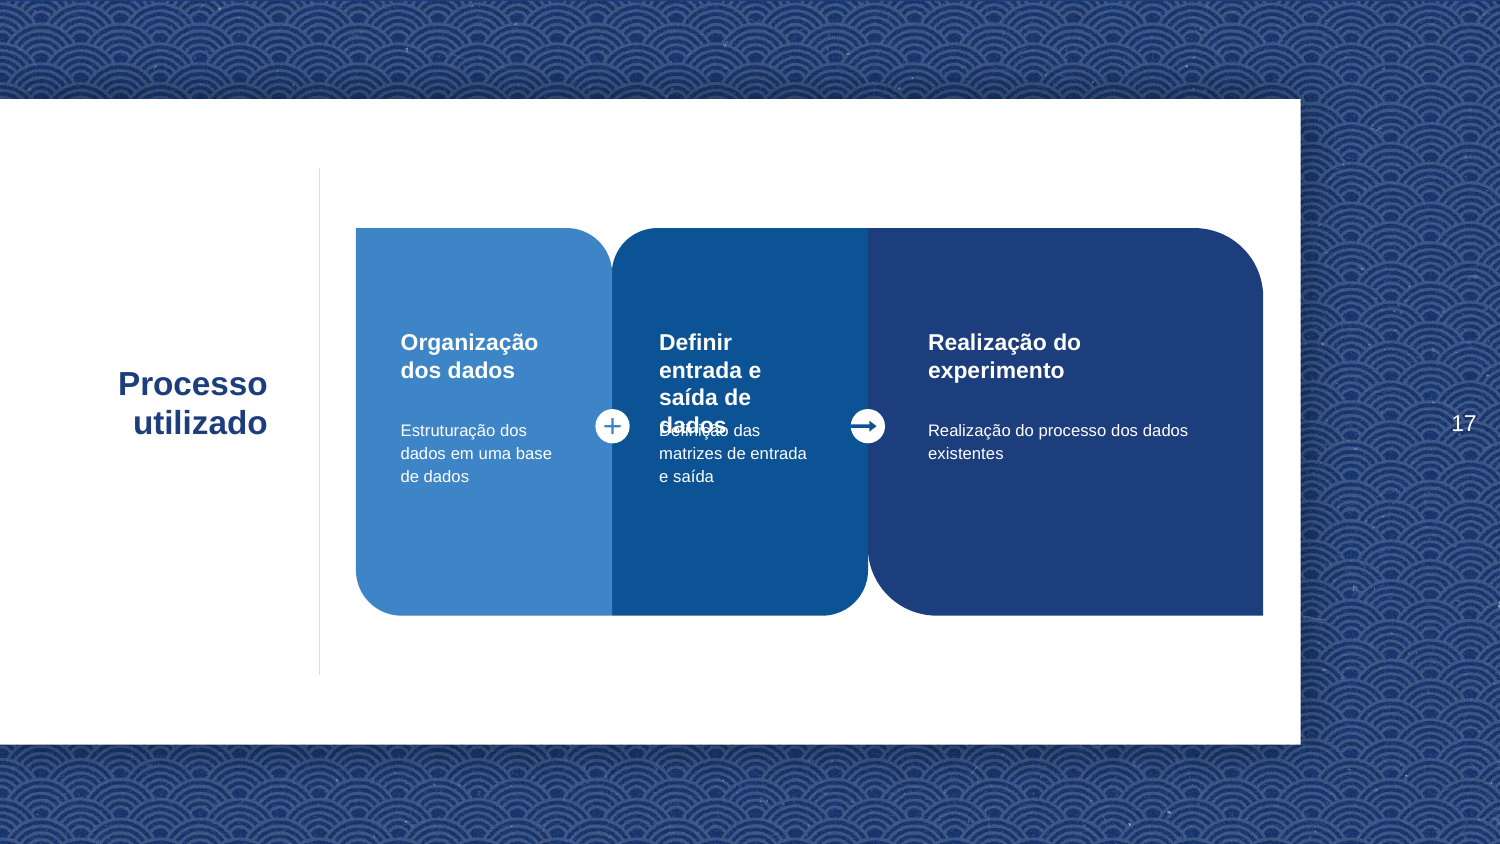

17
# Processo utilizado

Organização dos dados
Estruturação dos dados em uma base de dados

Definir entrada e saída de dados
Definição das matrizes de entrada e saída

Realização do experimento
Realização do processo dos dados existentes